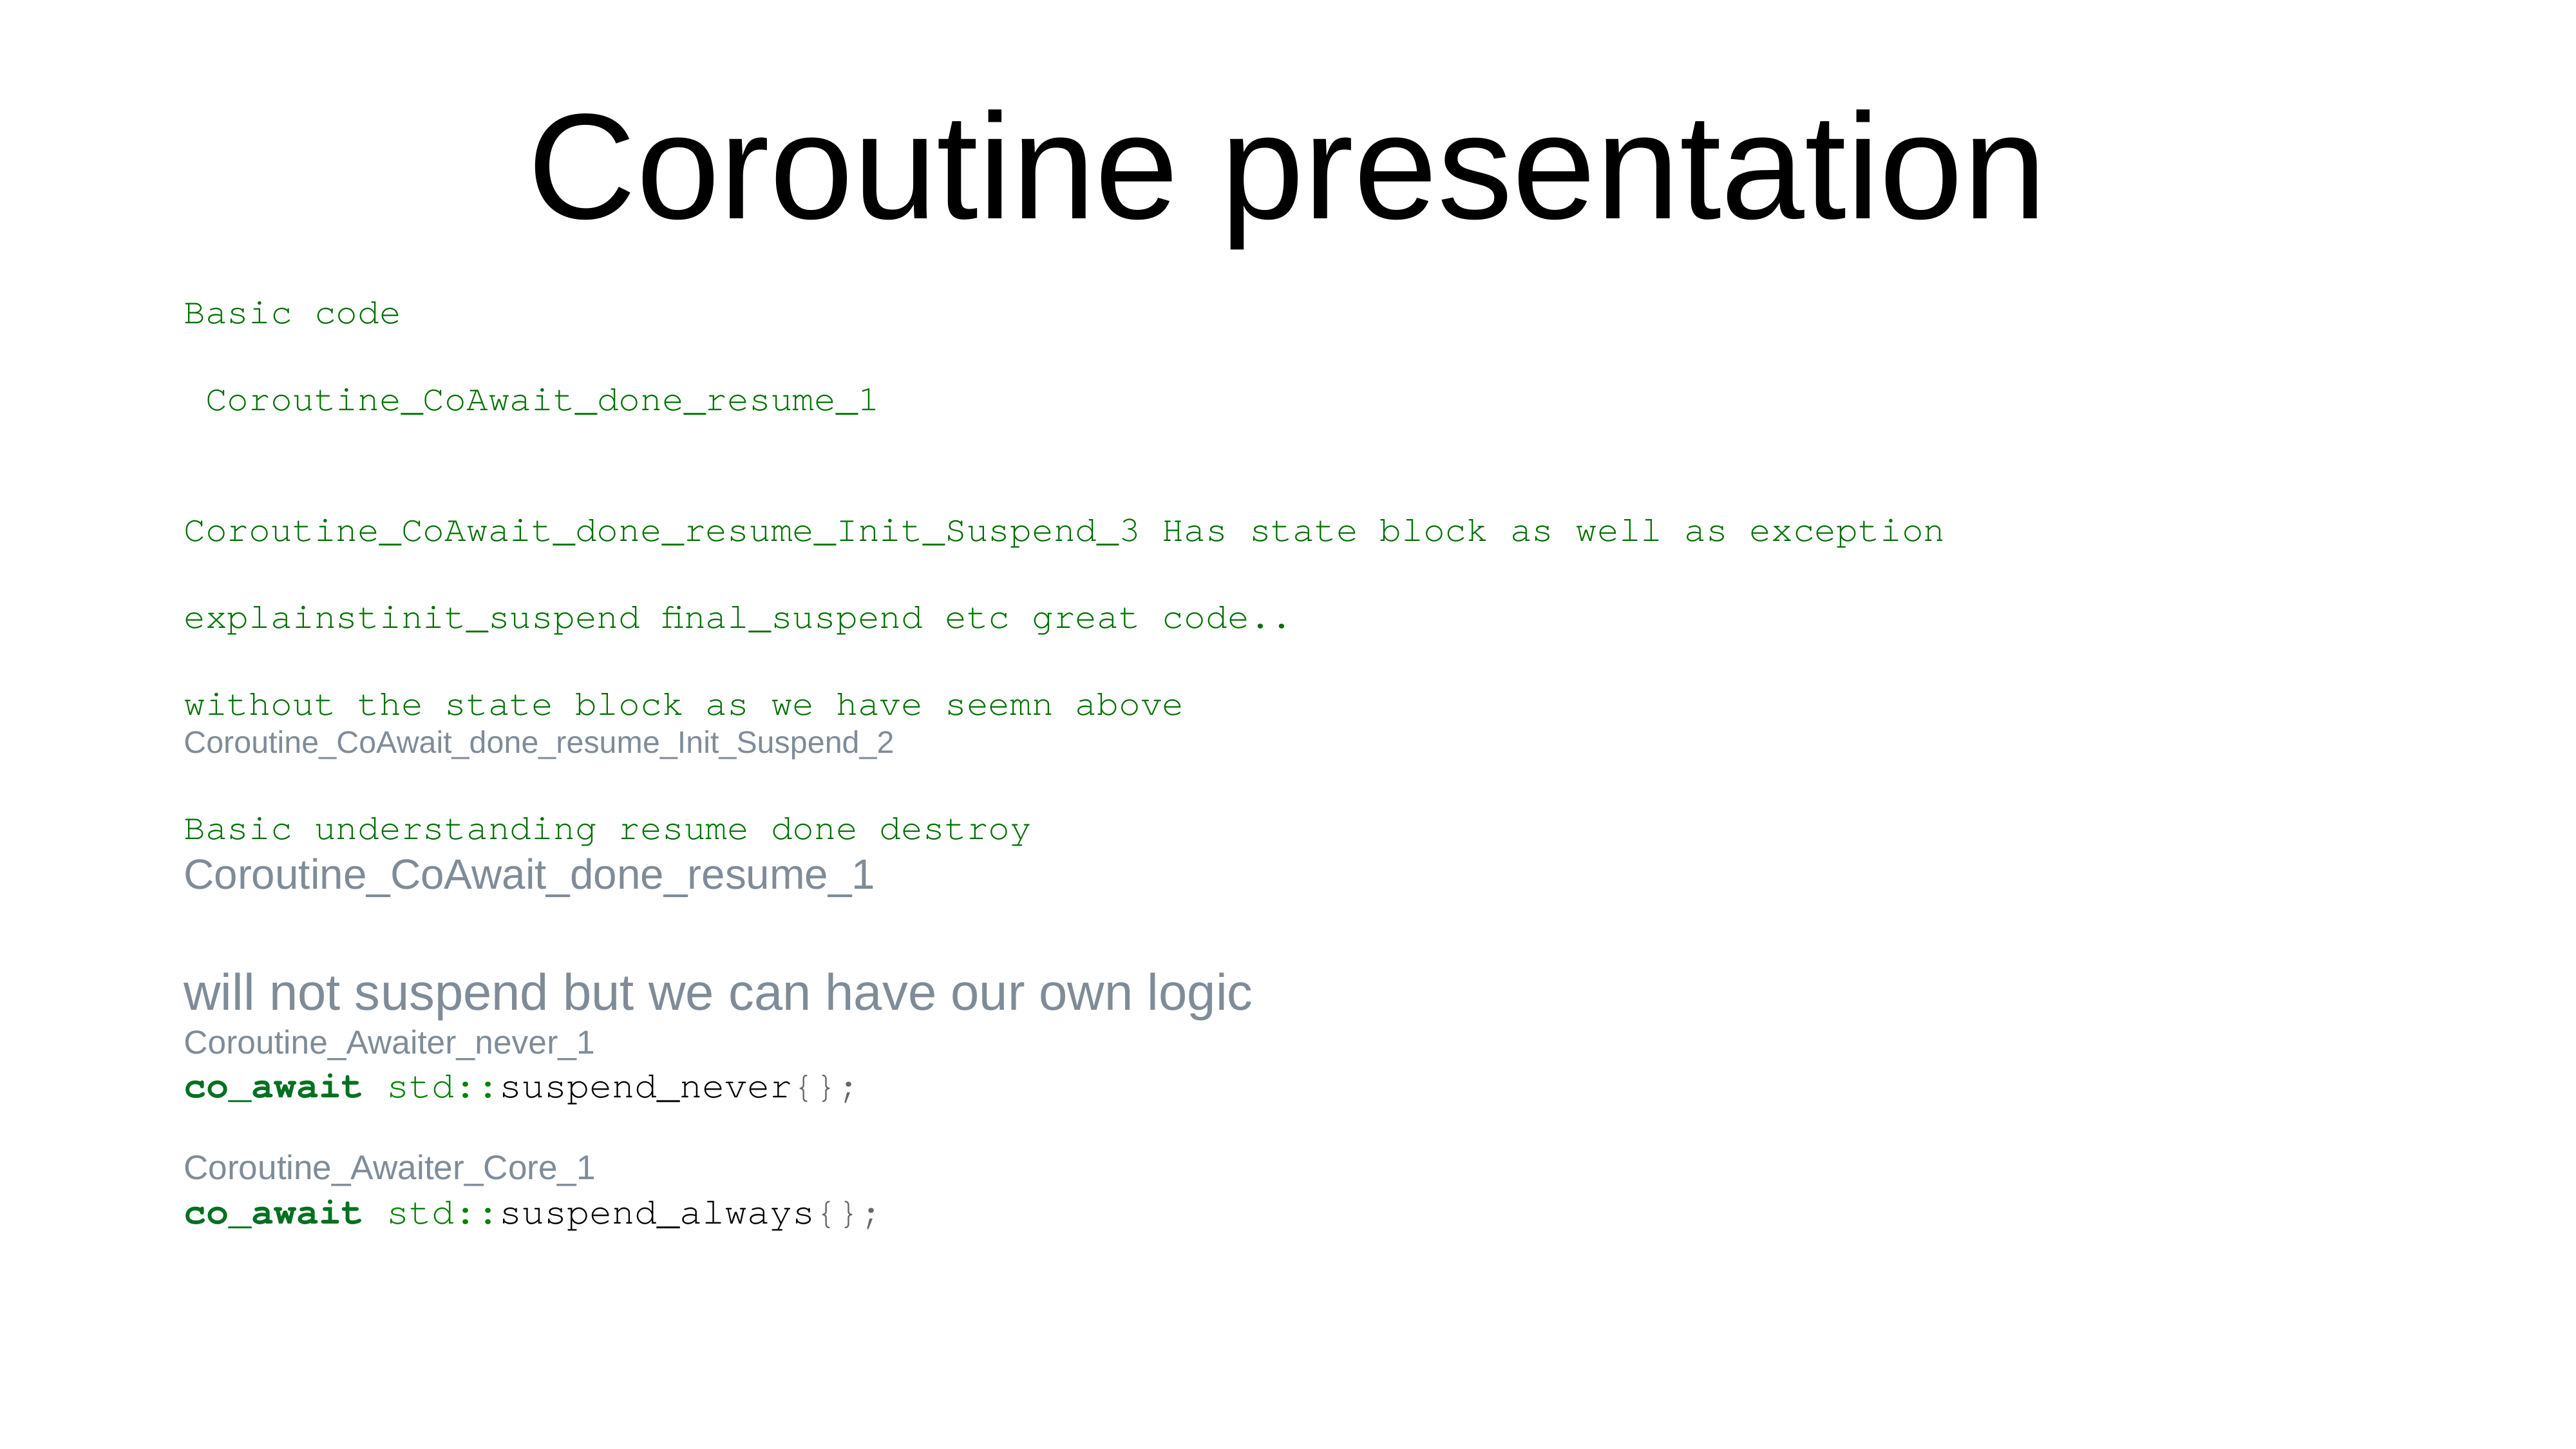

# Coroutine presentation
Basic code

 Coroutine_CoAwait_done_resume_1

Coroutine_CoAwait_done_resume_Init_Suspend_3 Has state block as well as exception

explainstinit_suspend final_suspend etc great code..

without the state block as we have seemn above
Coroutine_CoAwait_done_resume_Init_Suspend_2

Basic understanding resume done destroy
Coroutine_CoAwait_done_resume_1

will not suspend but we can have our own logic
Coroutine_Awaiter_never_1
co_await std::suspend_never{};

Coroutine_Awaiter_Core_1
co_await std::suspend_always{};